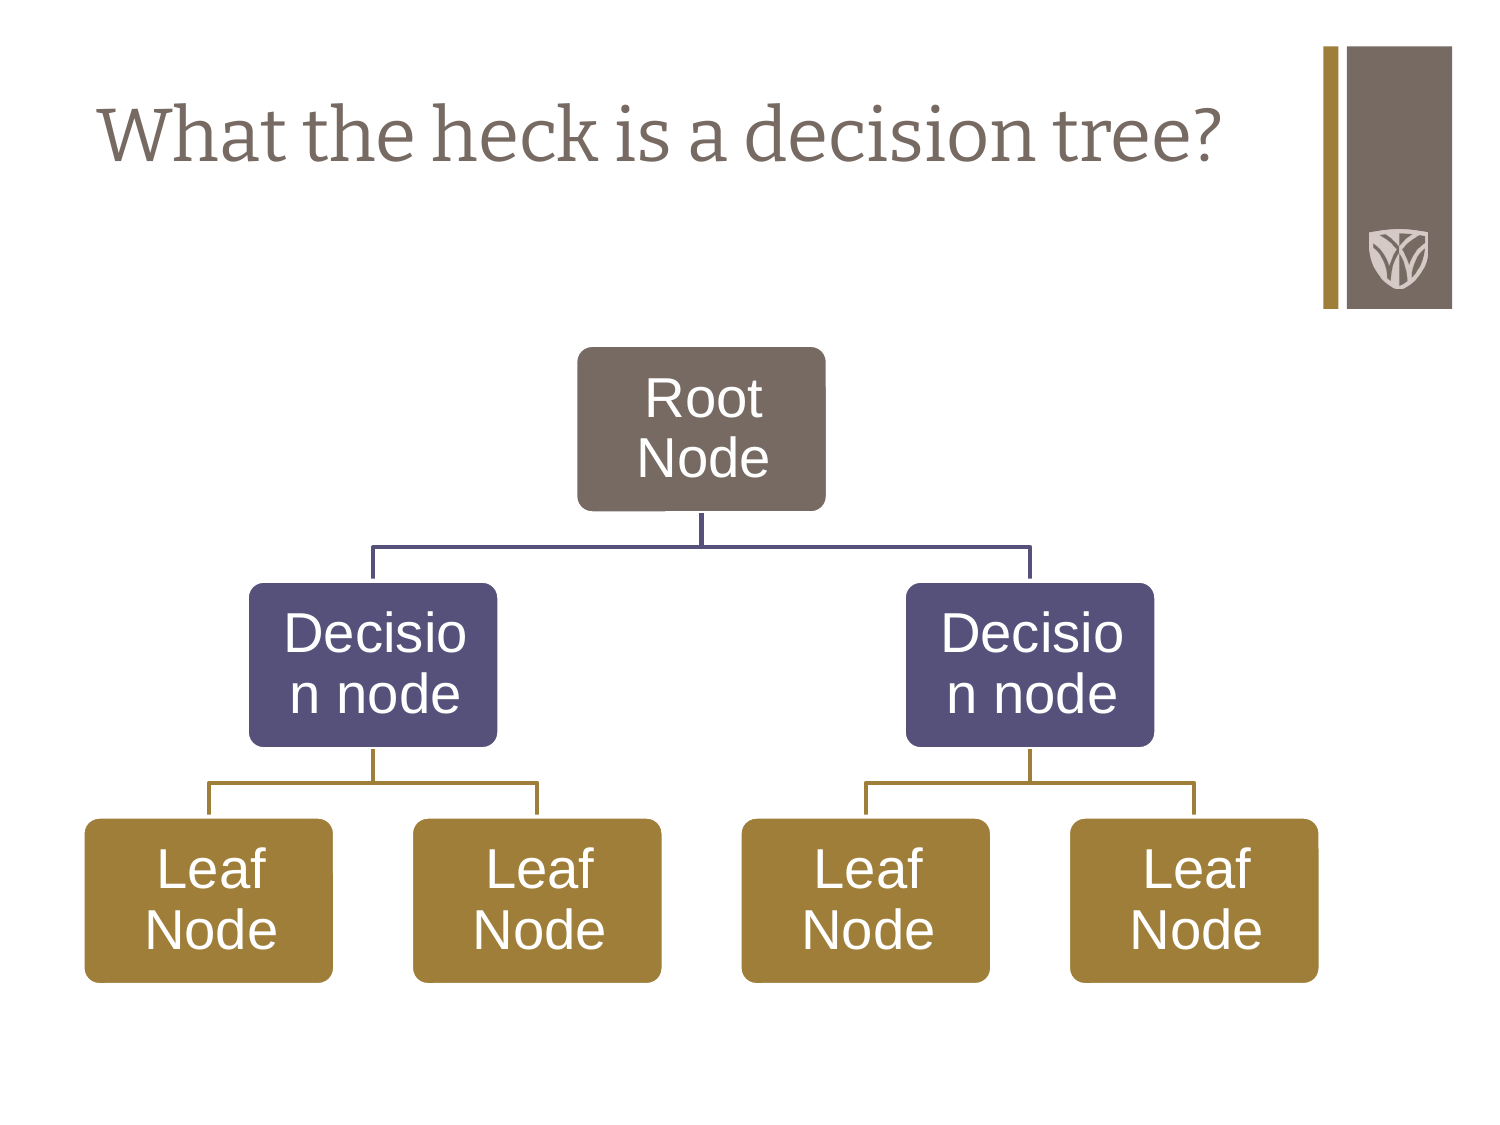

# What the heck is a decision tree?
Root Node
Decision node
Leaf Node
Leaf Node
Decision node
Leaf Node
Leaf Node
2